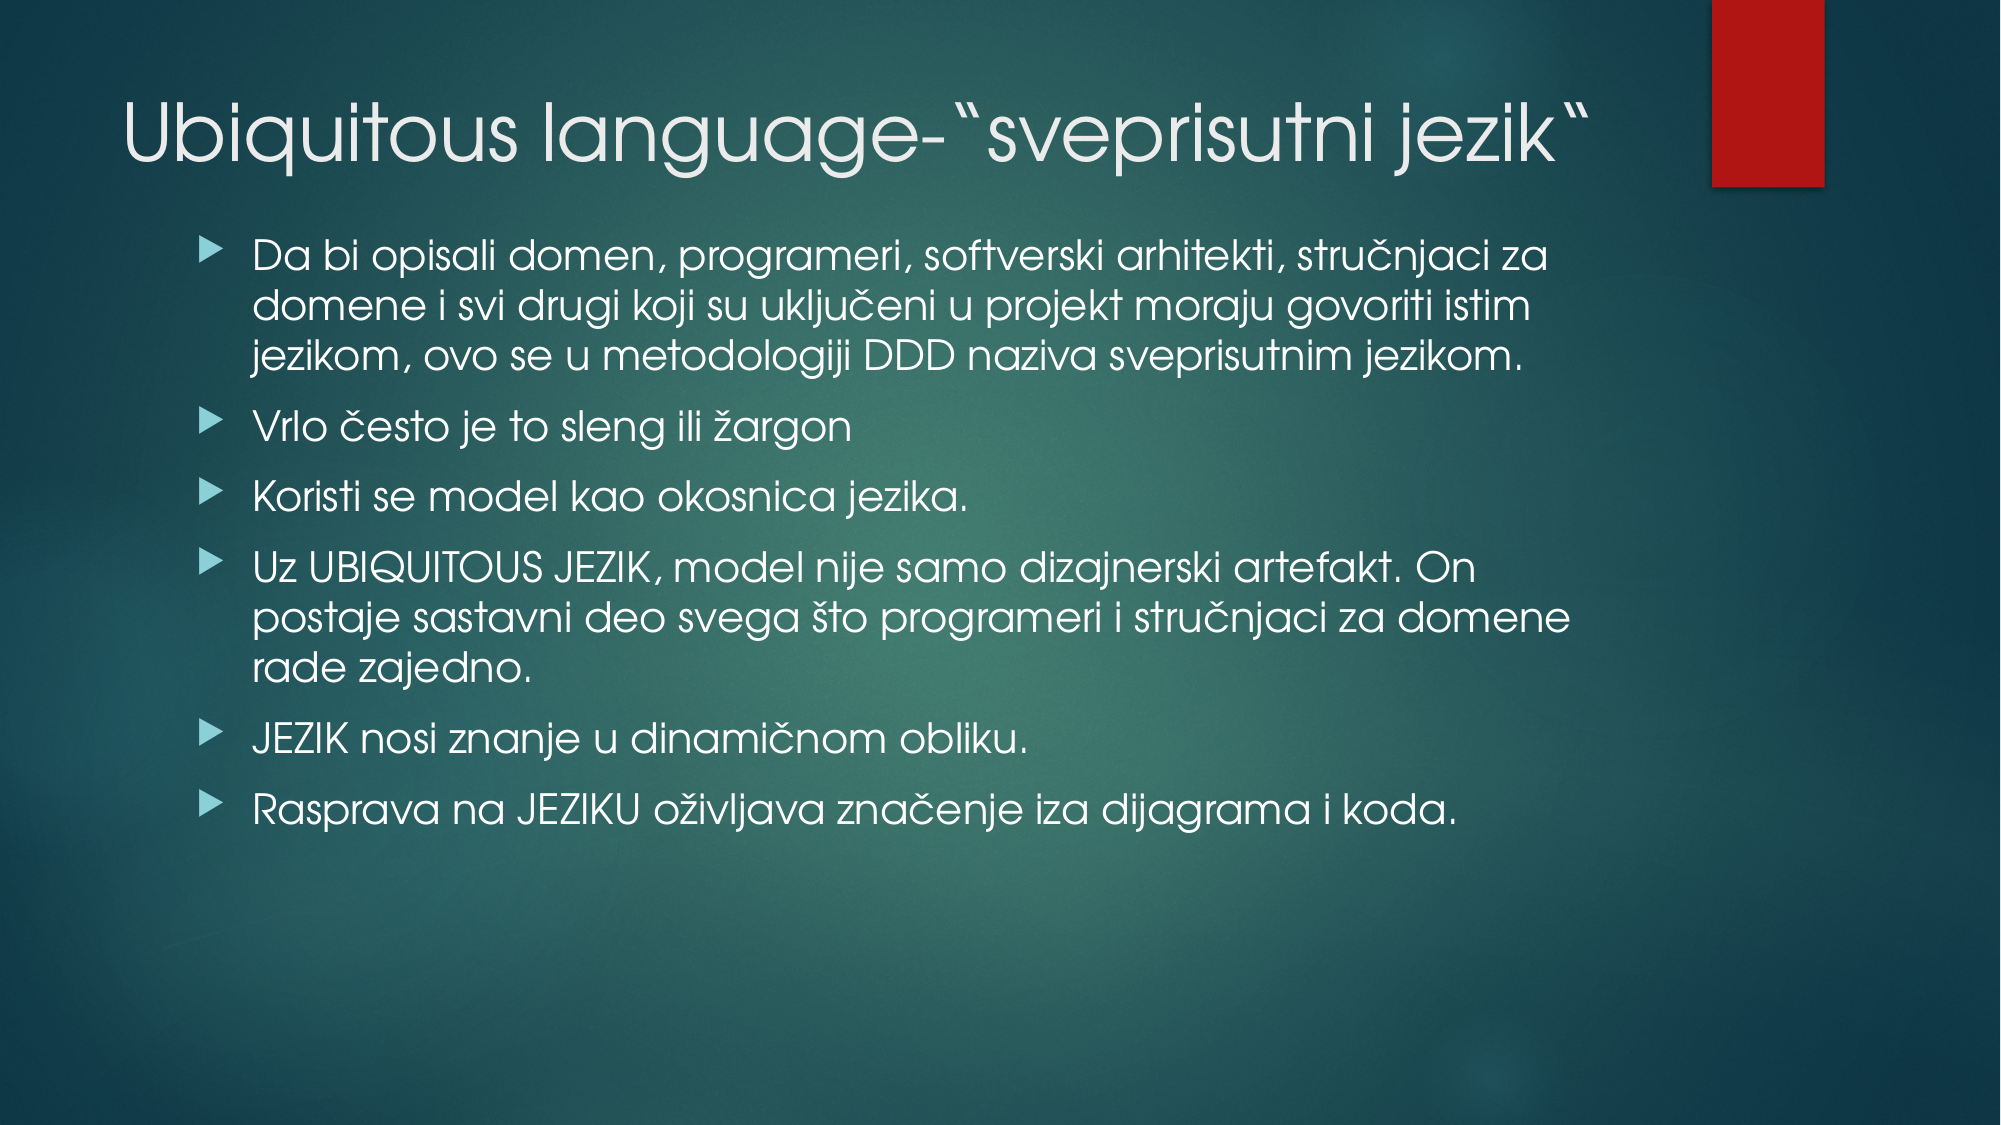

# Ubiquitous language-“sveprisutni jezik“
Da bi opisali domen, programeri, softverski arhitekti, stručnjaci za domene i svi drugi koji su uključeni u projekt moraju govoriti istim jezikom, ovo se u metodologiji DDD naziva sveprisutnim jezikom.
Vrlo često je to sleng ili žargon
Koristi se model kao okosnica jezika.
Uz UBIQUITOUS JEZIK, model nije samo dizajnerski artefakt. On postaje sastavni deo svega što programeri i stručnjaci za domene rade zajedno.
JEZIK nosi znanje u dinamičnom obliku.
Rasprava na JEZIKU oživljava značenje iza dijagrama i koda.